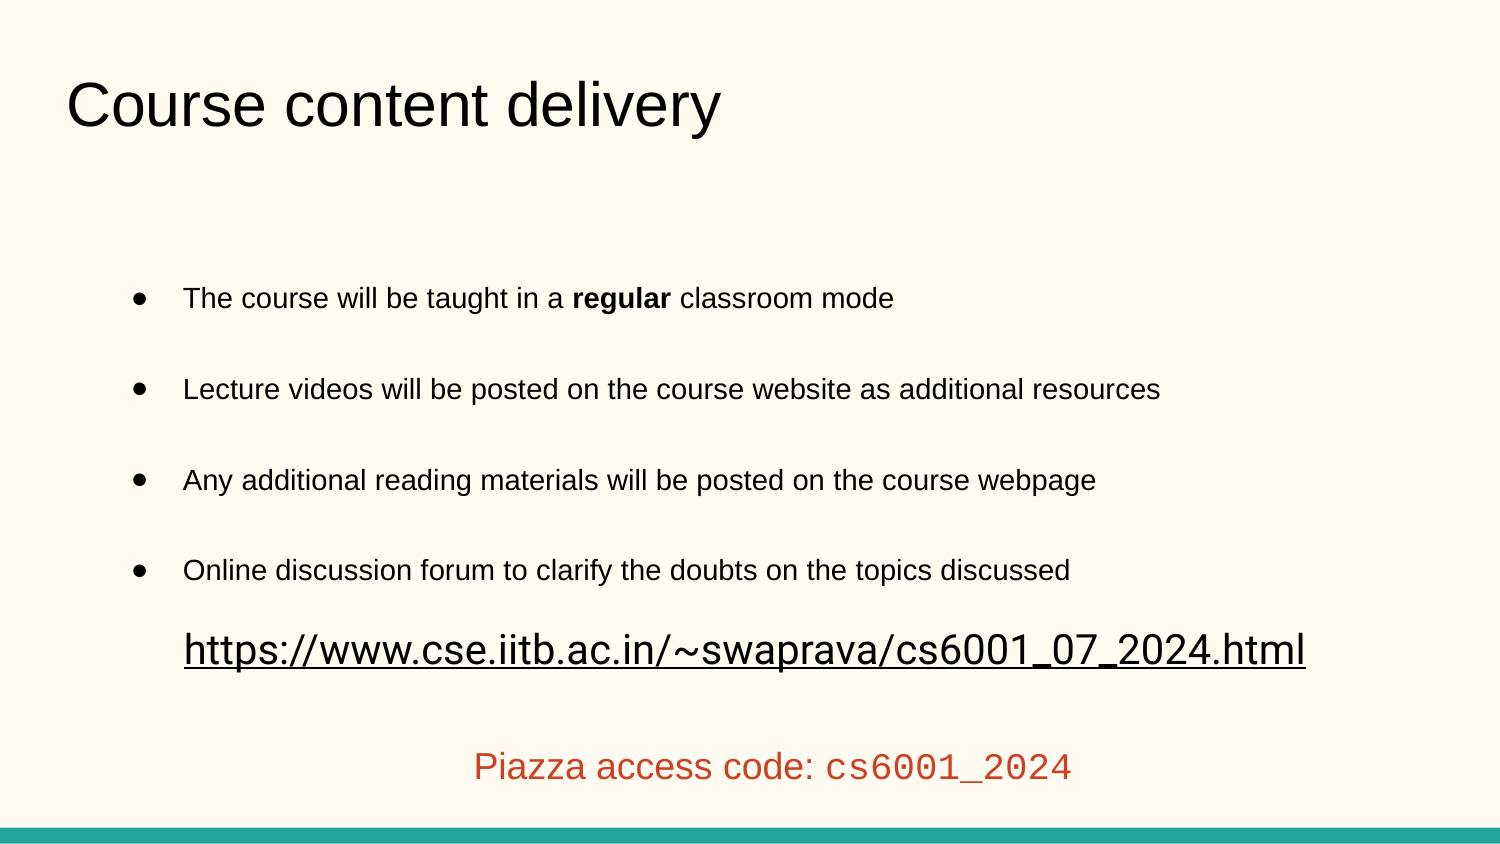

# Course content delivery
The course will be taught in a regular classroom mode
Lecture videos will be posted on the course website as additional resources
Any additional reading materials will be posted on the course webpage
Online discussion forum to clarify the doubts on the topics discussed
https://www.cse.iitb.ac.in/~swaprava/cs6001_07_2024.html
Piazza access code: cs6001_2024